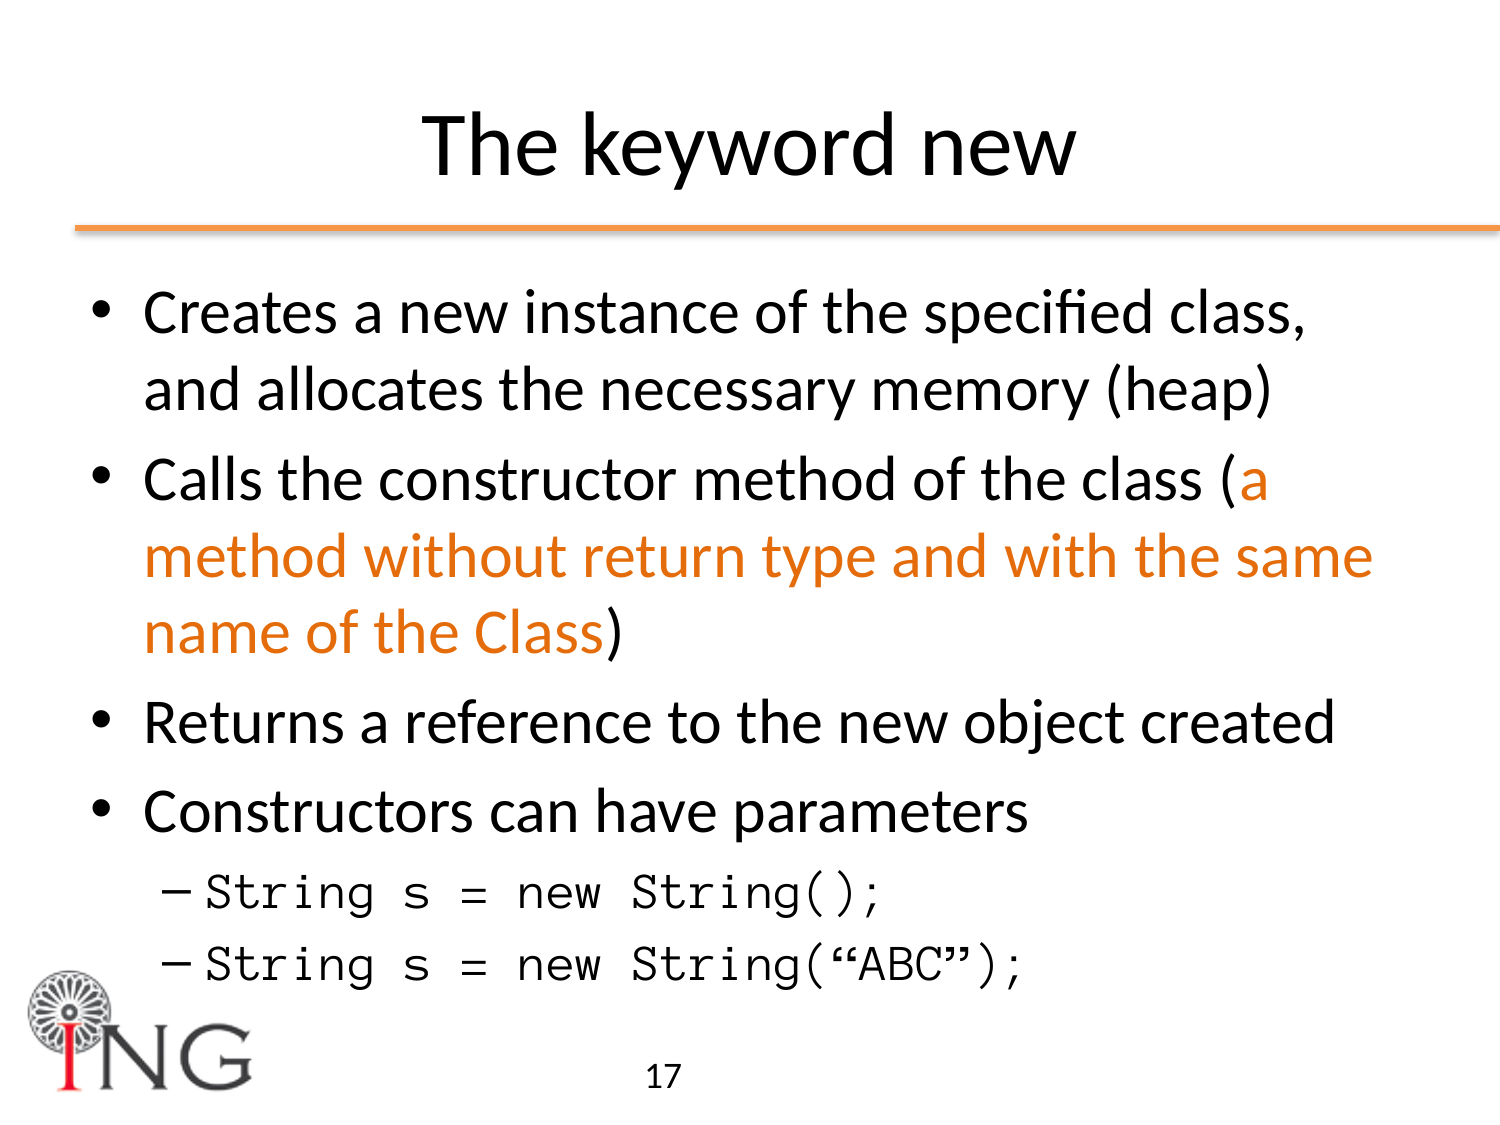

# The keyword new
Creates a new instance of the specified class, and allocates the necessary memory (heap)
Calls the constructor method of the class (a method without return type and with the same name of the Class)
Returns a reference to the new object created
Constructors can have parameters
String s = new String();
String s = new String(“ABC”);

17